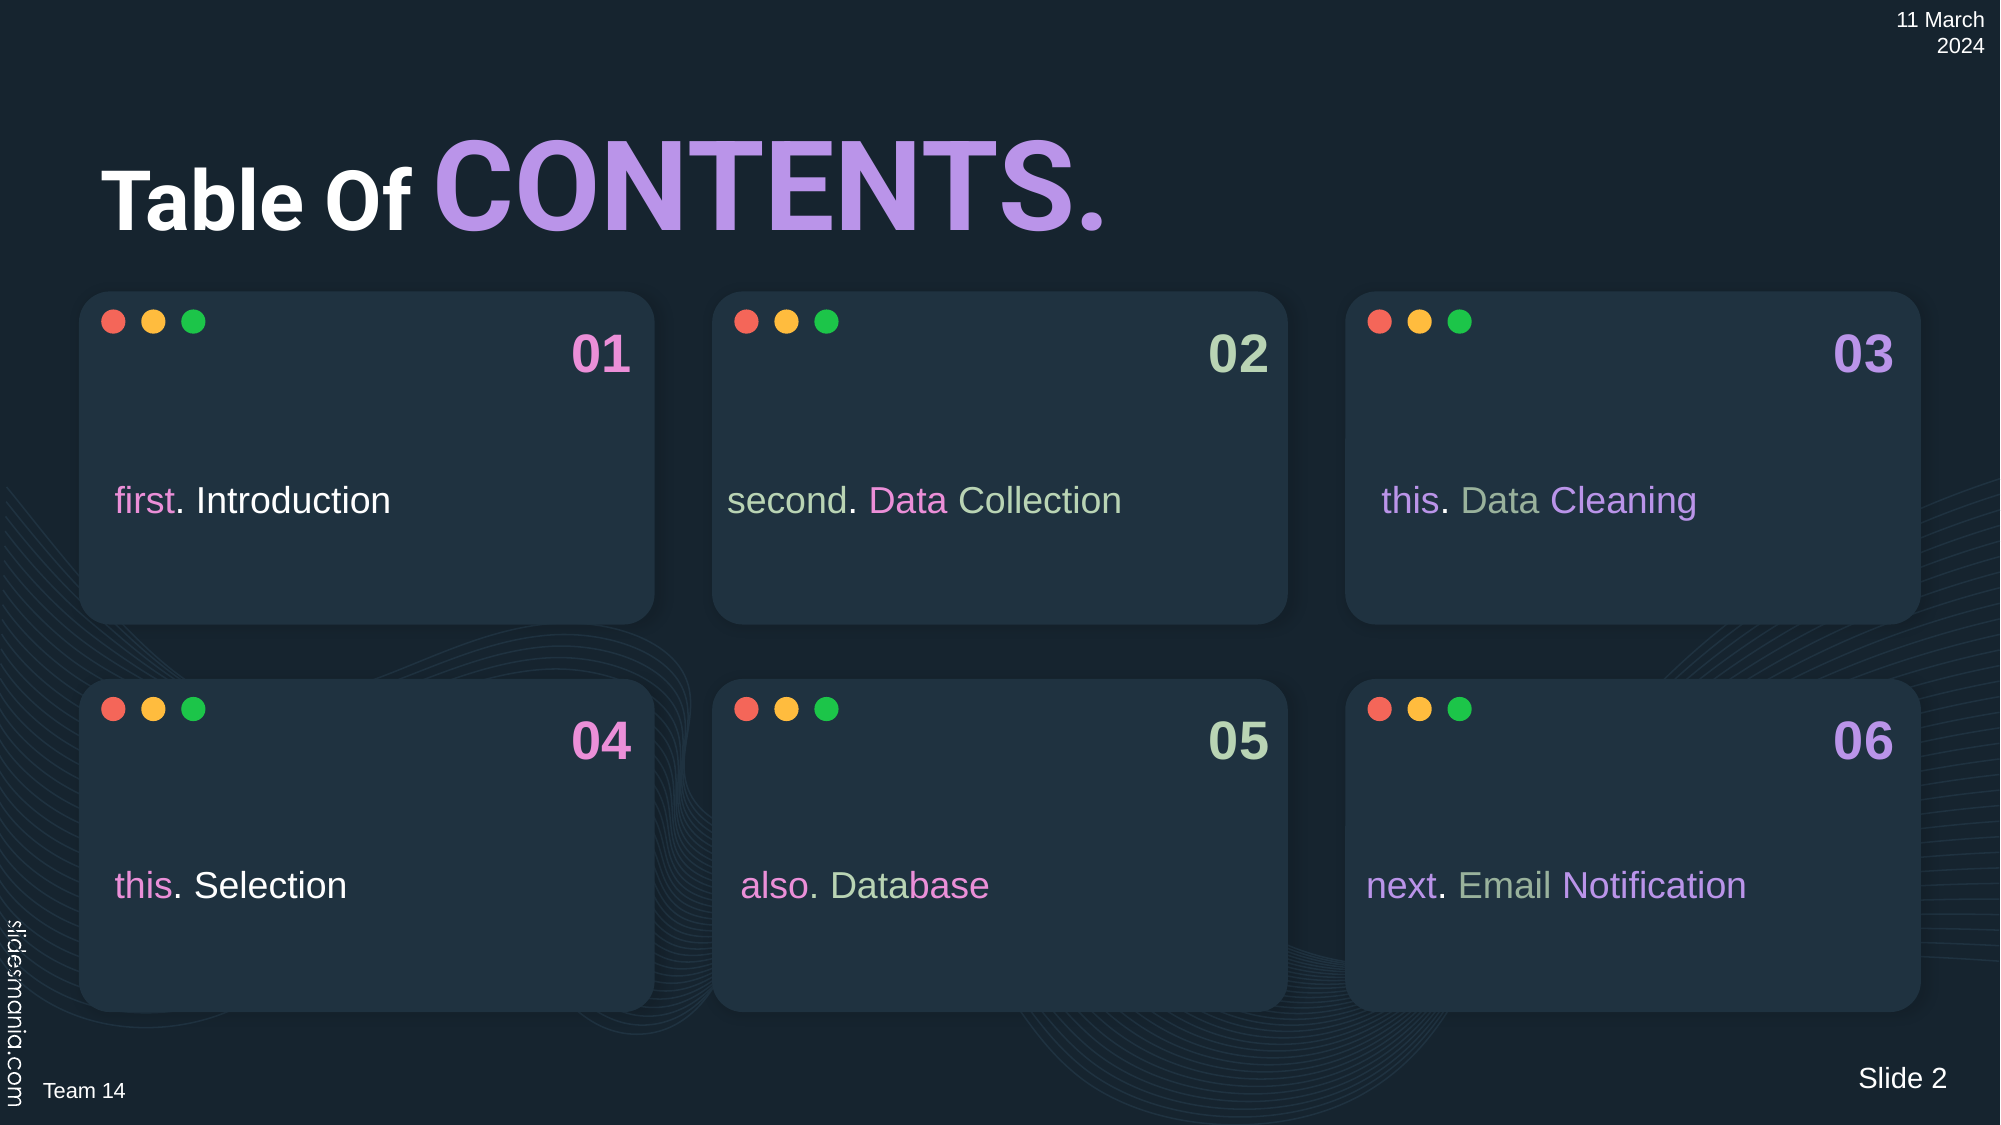

11 March 2024
# Table Of CONTENTS.
01
02
03
first. Introduction
second. Data Collection
this. Data Cleaning
04
05
06
this. Selection
next. Email Notification
also. Database
Slide 2
Team 14